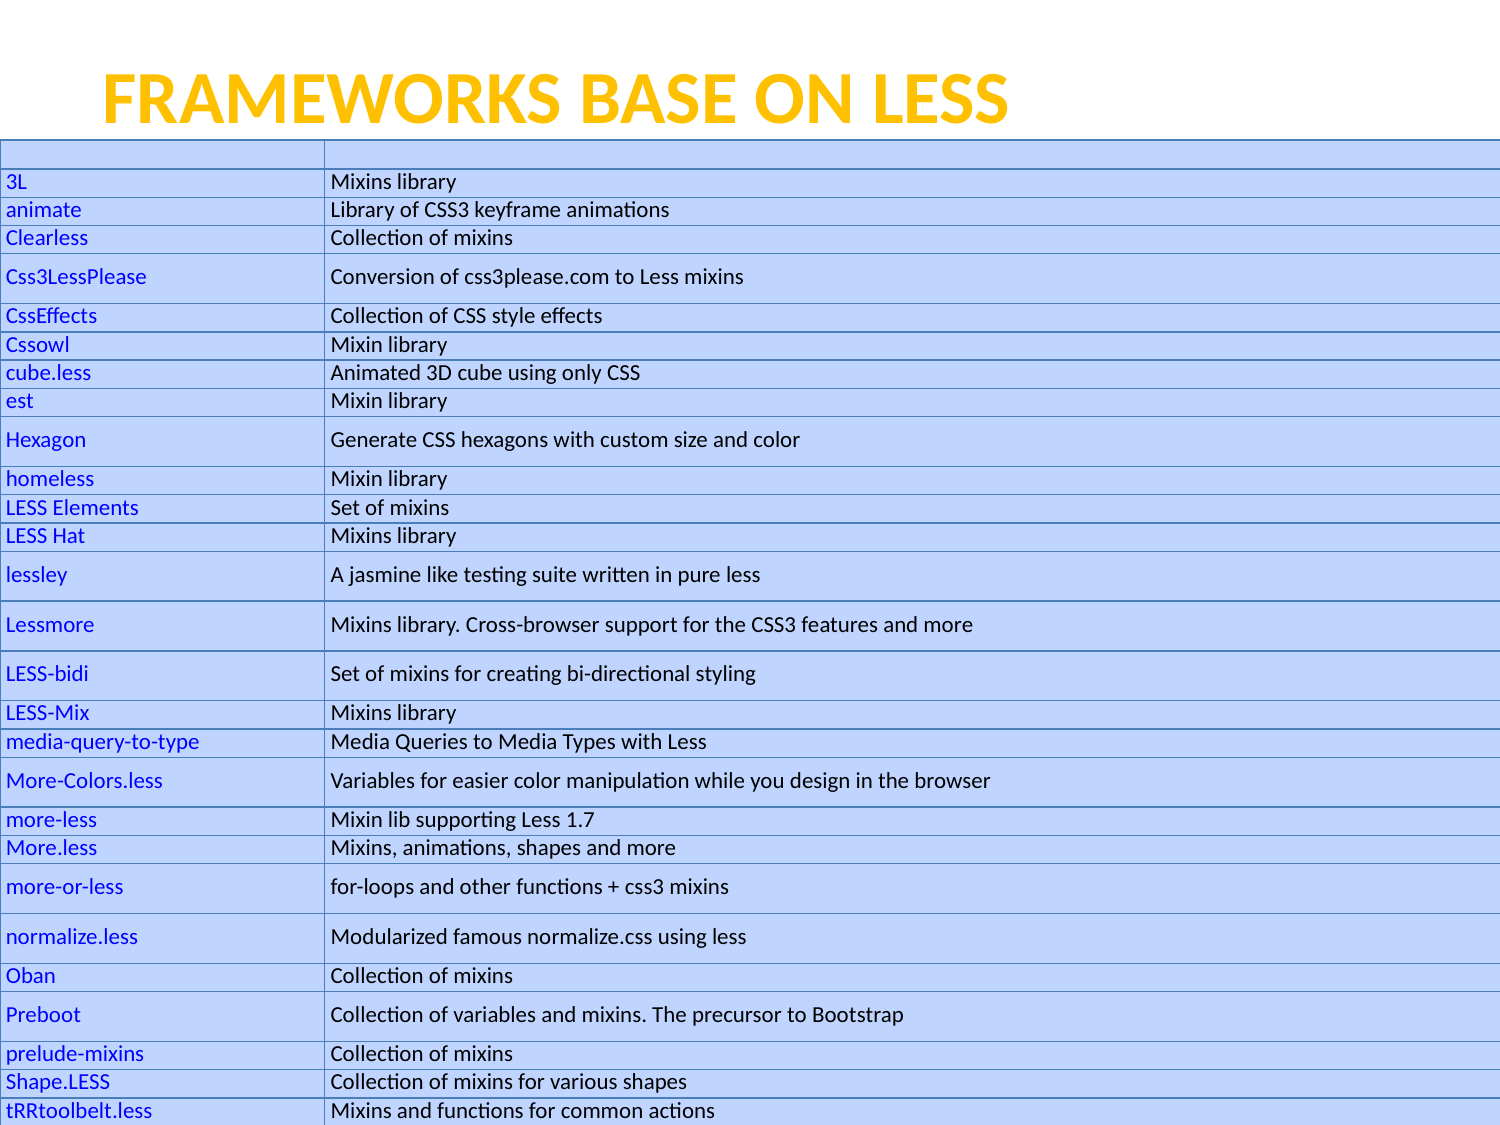

Frameworks base on Less
|  |  |
| --- | --- |
| 3L | Mixins library |
| animate | Library of CSS3 keyframe animations |
| Clearless | Collection of mixins |
| Css3LessPlease | Conversion of css3please.com to Less mixins |
| CssEffects | Collection of CSS style effects |
| Cssowl | Mixin library |
| cube.less | Animated 3D cube using only CSS |
| est | Mixin library |
| Hexagon | Generate CSS hexagons with custom size and color |
| homeless | Mixin library |
| LESS Elements | Set of mixins |
| LESS Hat | Mixins library |
| lessley | A jasmine like testing suite written in pure less |
| Lessmore | Mixins library. Cross-browser support for the CSS3 features and more |
| LESS-bidi | Set of mixins for creating bi-directional styling |
| LESS-Mix | Mixins library |
| media-query-to-type | Media Queries to Media Types with Less |
| More-Colors.less | Variables for easier color manipulation while you design in the browser |
| more-less | Mixin lib supporting Less 1.7 |
| More.less | Mixins, animations, shapes and more |
| more-or-less | for-loops and other functions + css3 mixins |
| normalize.less | Modularized famous normalize.css using less |
| Oban | Collection of mixins |
| Preboot | Collection of variables and mixins. The precursor to Bootstrap |
| prelude-mixins | Collection of mixins |
| Shape.LESS | Collection of mixins for various shapes |
| tRRtoolbelt.less | Mixins and functions for common actions |